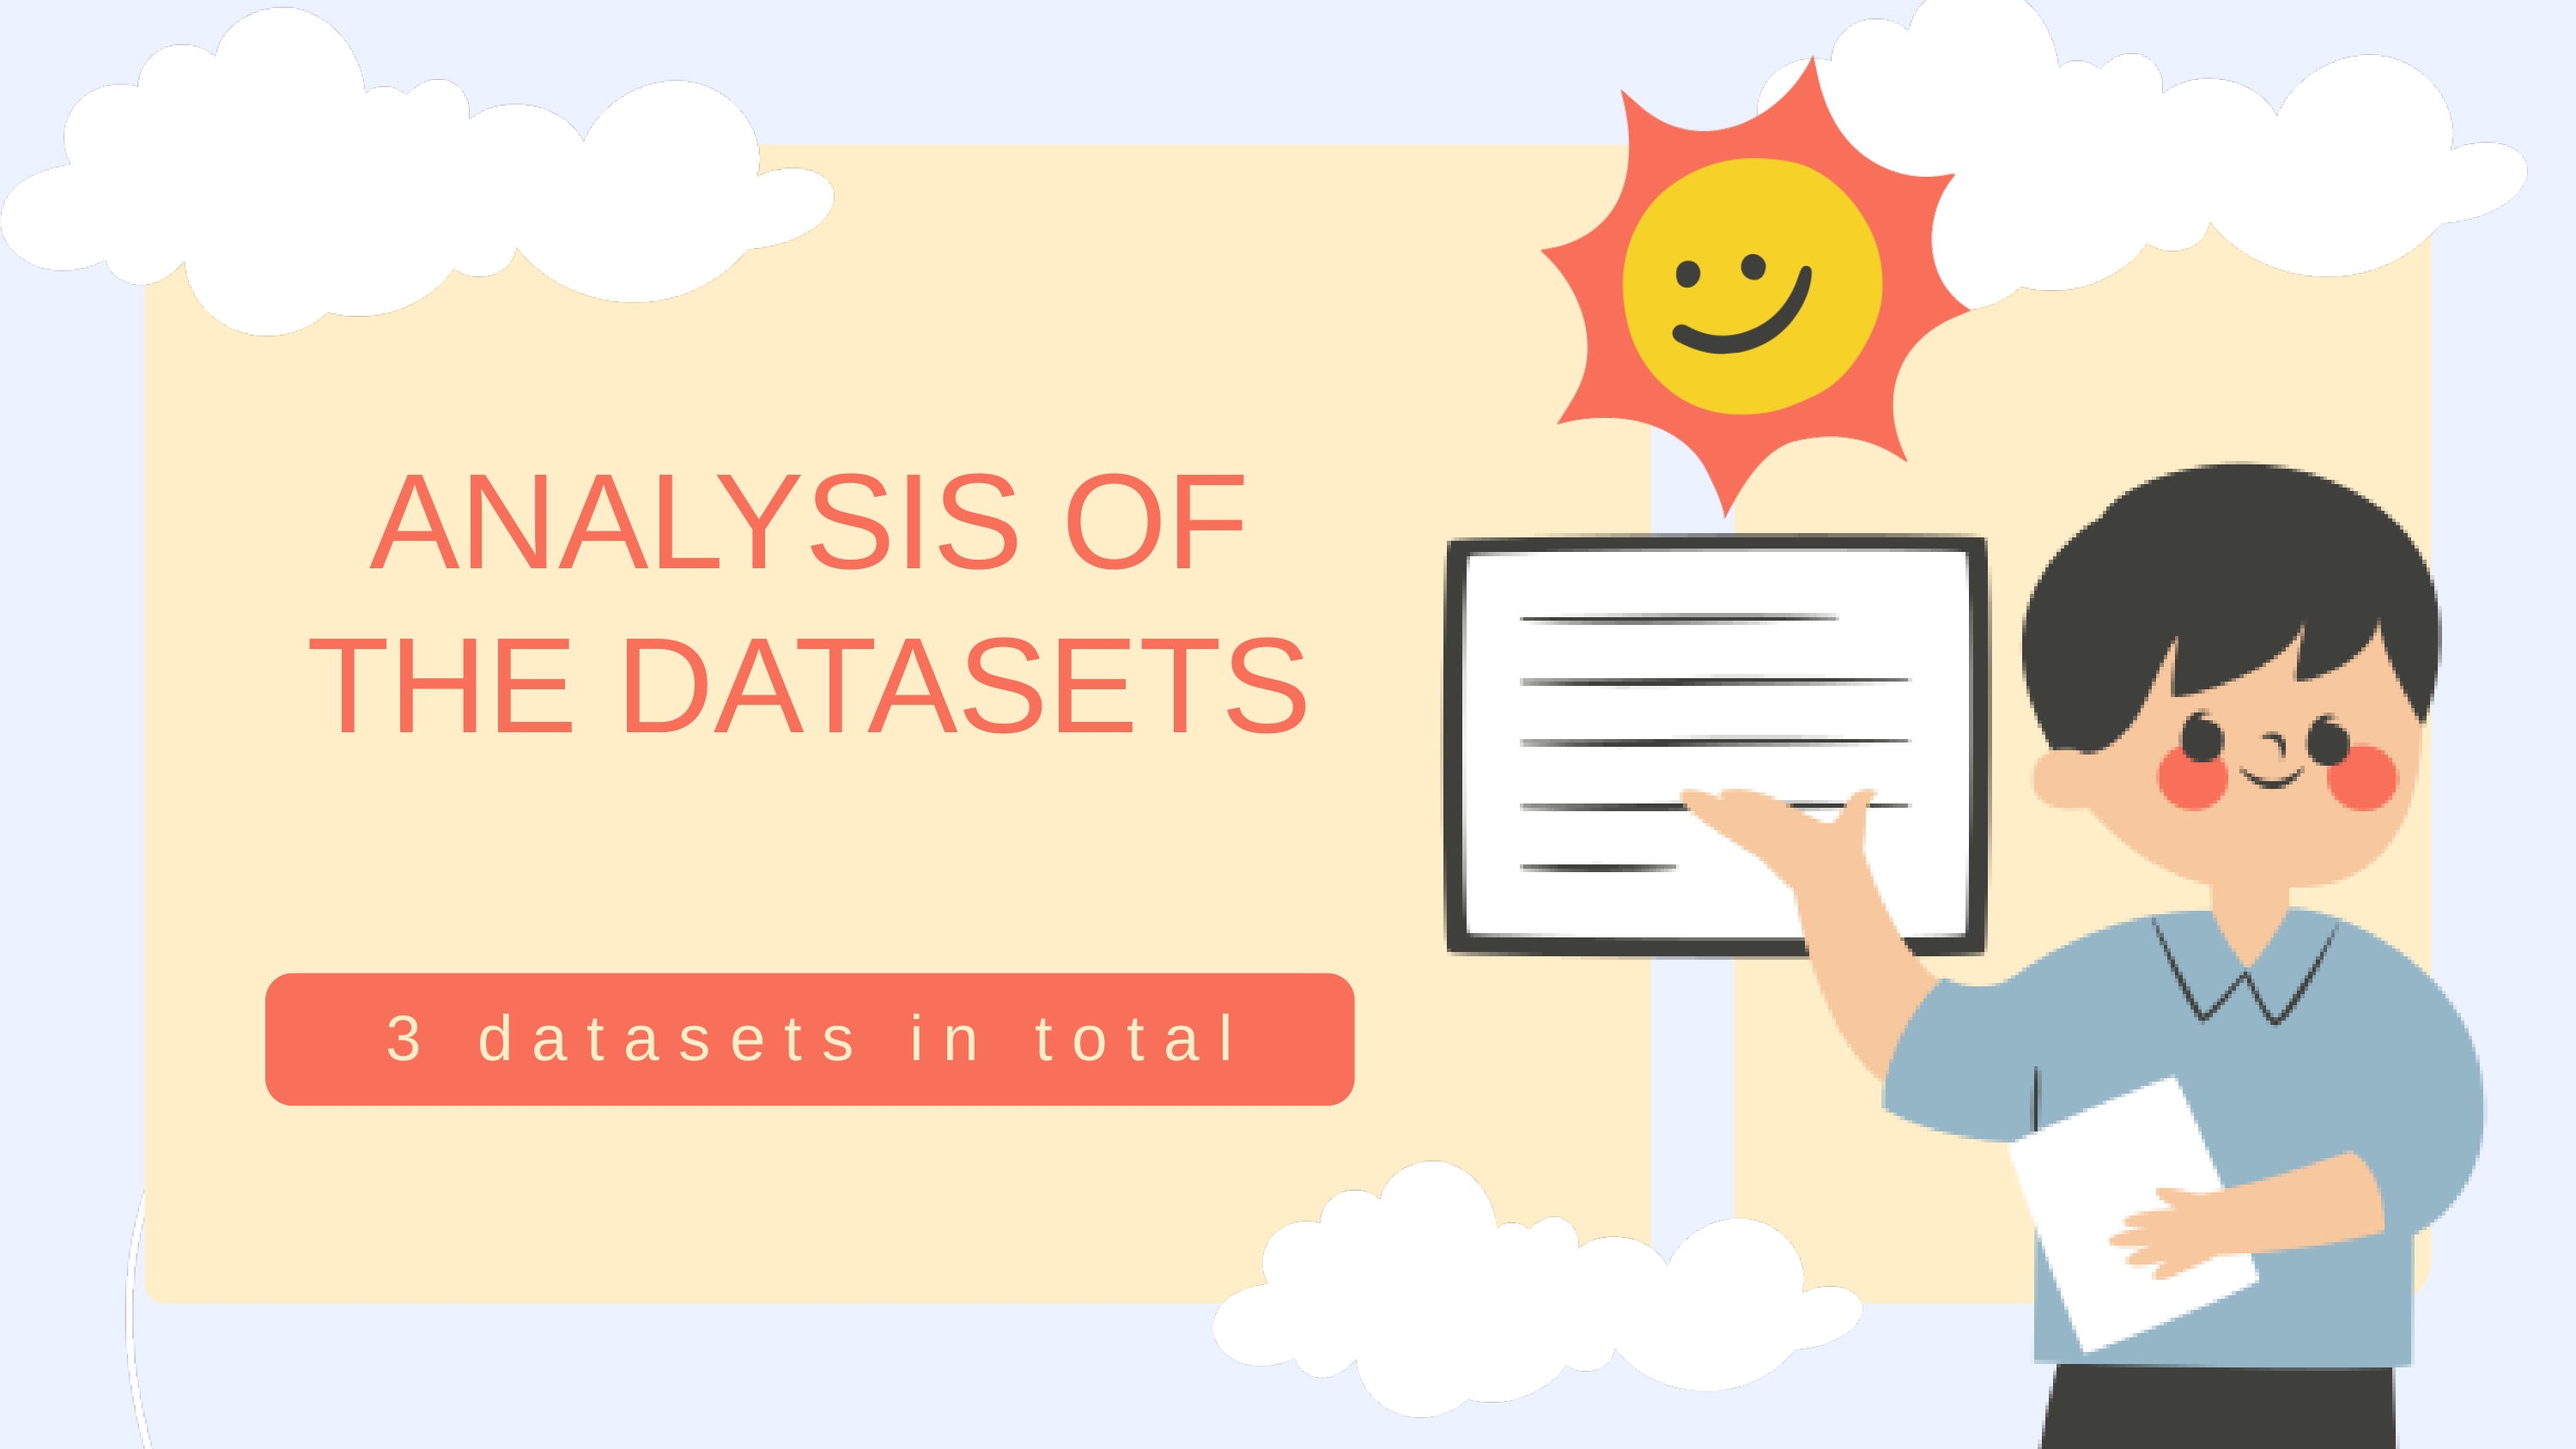

ANALYSIS OF THE DATASETS

3 datasets in total